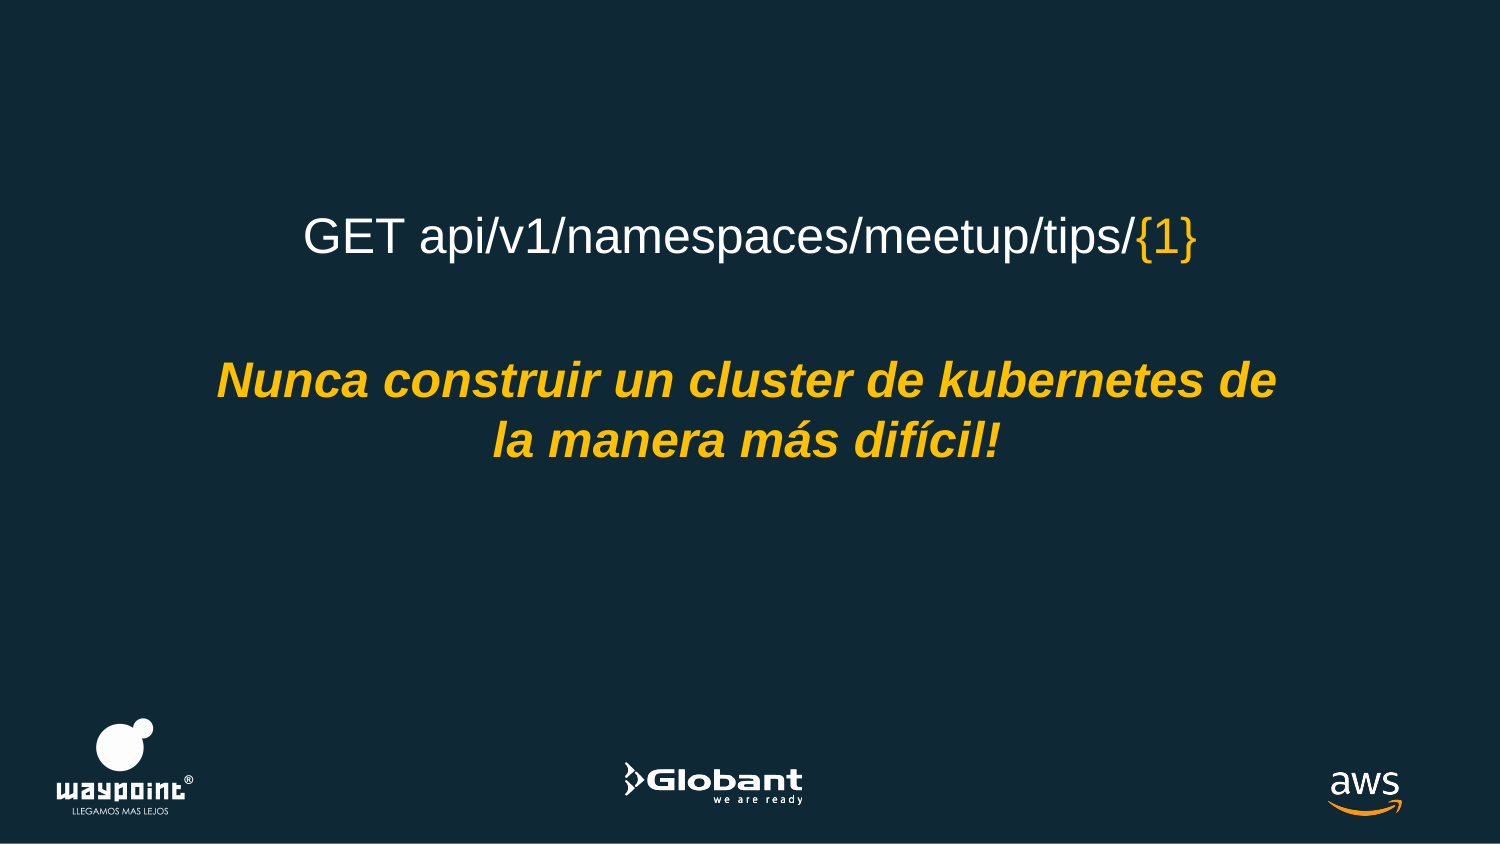

GET api/v1/namespaces/meetup/tips/{1}
Nunca construir un cluster de kubernetes de la manera más difícil!